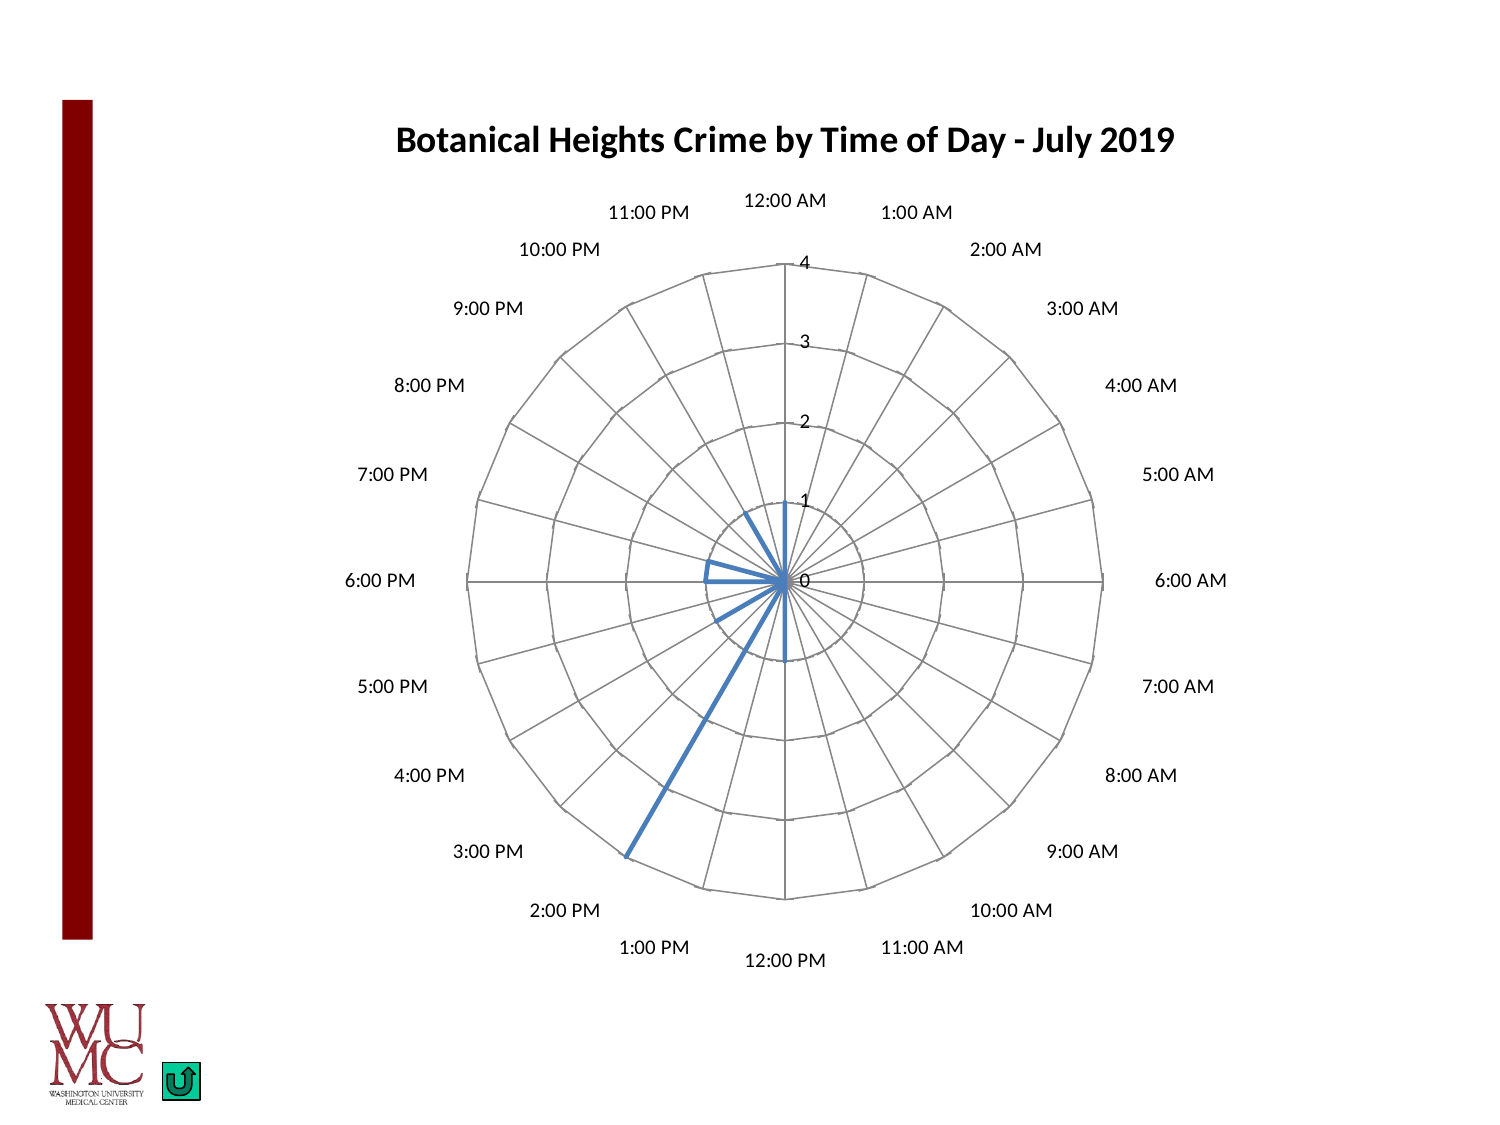

### Chart: Botanical Heights Crime by Time of Day - July 2019

| Category |  |
|---|---|
| 0 | 1.0 |
| 4.1666666666666664E-2 | 0.0 |
| 8.3333333333333329E-2 | 0.0 |
| 0.125 | 0.0 |
| 0.16666666666666666 | 0.0 |
| 0.20833333333333334 | 0.0 |
| 0.25 | 0.0 |
| 0.29166666666666702 | 0.0 |
| 0.33333333333333298 | 0.0 |
| 0.375 | 0.0 |
| 0.41666666666666702 | 0.0 |
| 0.45833333333333298 | 0.0 |
| 0.5 | 1.0 |
| 0.54166666666666696 | 0.0 |
| 0.58333333333333304 | 4.0 |
| 0.625 | 0.0 |
| 0.66666666666666696 | 1.0 |
| 0.70833333333333304 | 0.0 |
| 0.75 | 1.0 |
| 0.79166666666666696 | 1.0 |
| 0.83333333333333304 | 0.0 |
| 0.875 | 0.0 |
| 0.91666666666666696 | 1.0 |
| 0.95833333333333304 | 0.0 |